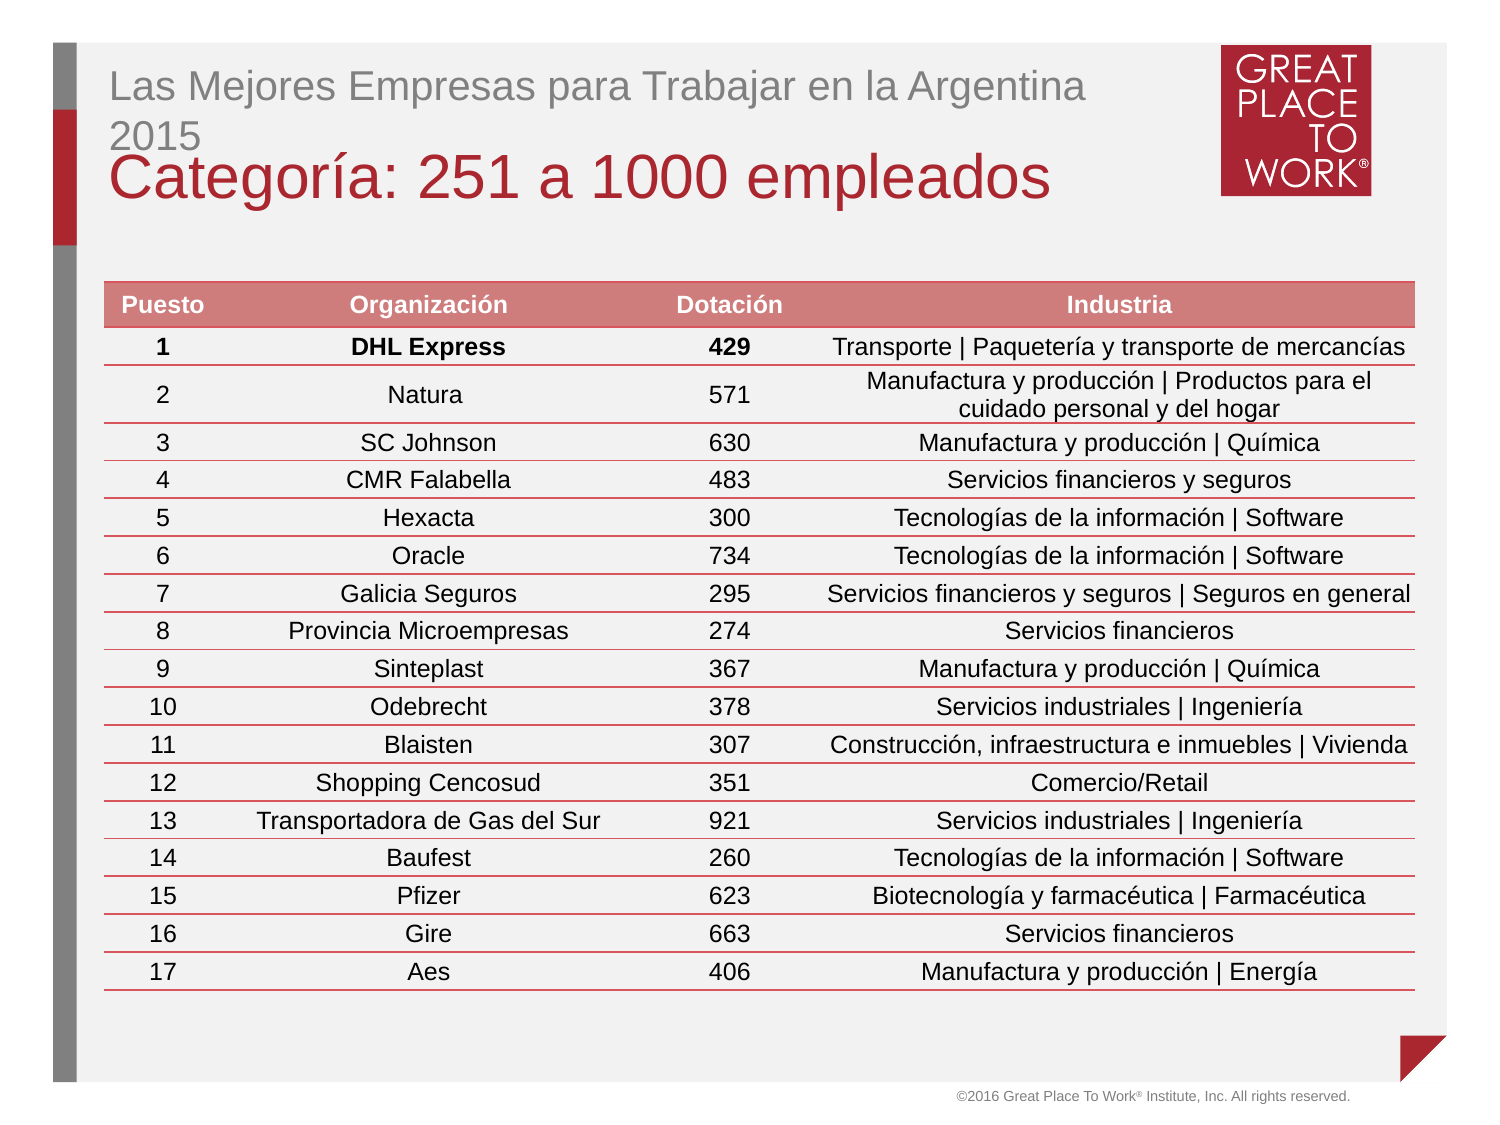

Las Mejores Empresas para Trabajar en la Argentina 2015

# Categoría: 251 a 1000 empleados
| Puesto | Organización | Dotación | Industria |
| --- | --- | --- | --- |
| 1 | DHL Express | 429 | Transporte | Paquetería y transporte de mercancías |
| 2 | Natura | 571 | Manufactura y producción | Productos para el cuidado personal y del hogar |
| 3 | SC Johnson | 630 | Manufactura y producción | Química |
| 4 | CMR Falabella | 483 | Servicios financieros y seguros |
| 5 | Hexacta | 300 | Tecnologías de la información | Software |
| 6 | Oracle | 734 | Tecnologías de la información | Software |
| 7 | Galicia Seguros | 295 | Servicios financieros y seguros | Seguros en general |
| 8 | Provincia Microempresas | 274 | Servicios financieros |
| 9 | Sinteplast | 367 | Manufactura y producción | Química |
| 10 | Odebrecht | 378 | Servicios industriales | Ingeniería |
| 11 | Blaisten | 307 | Construcción, infraestructura e inmuebles | Vivienda |
| 12 | Shopping Cencosud | 351 | Comercio/Retail |
| 13 | Transportadora de Gas del Sur | 921 | Servicios industriales | Ingeniería |
| 14 | Baufest | 260 | Tecnologías de la información | Software |
| 15 | Pfizer | 623 | Biotecnología y farmacéutica | Farmacéutica |
| 16 | Gire | 663 | Servicios financieros |
| 17 | Aes | 406 | Manufactura y producción | Energía |